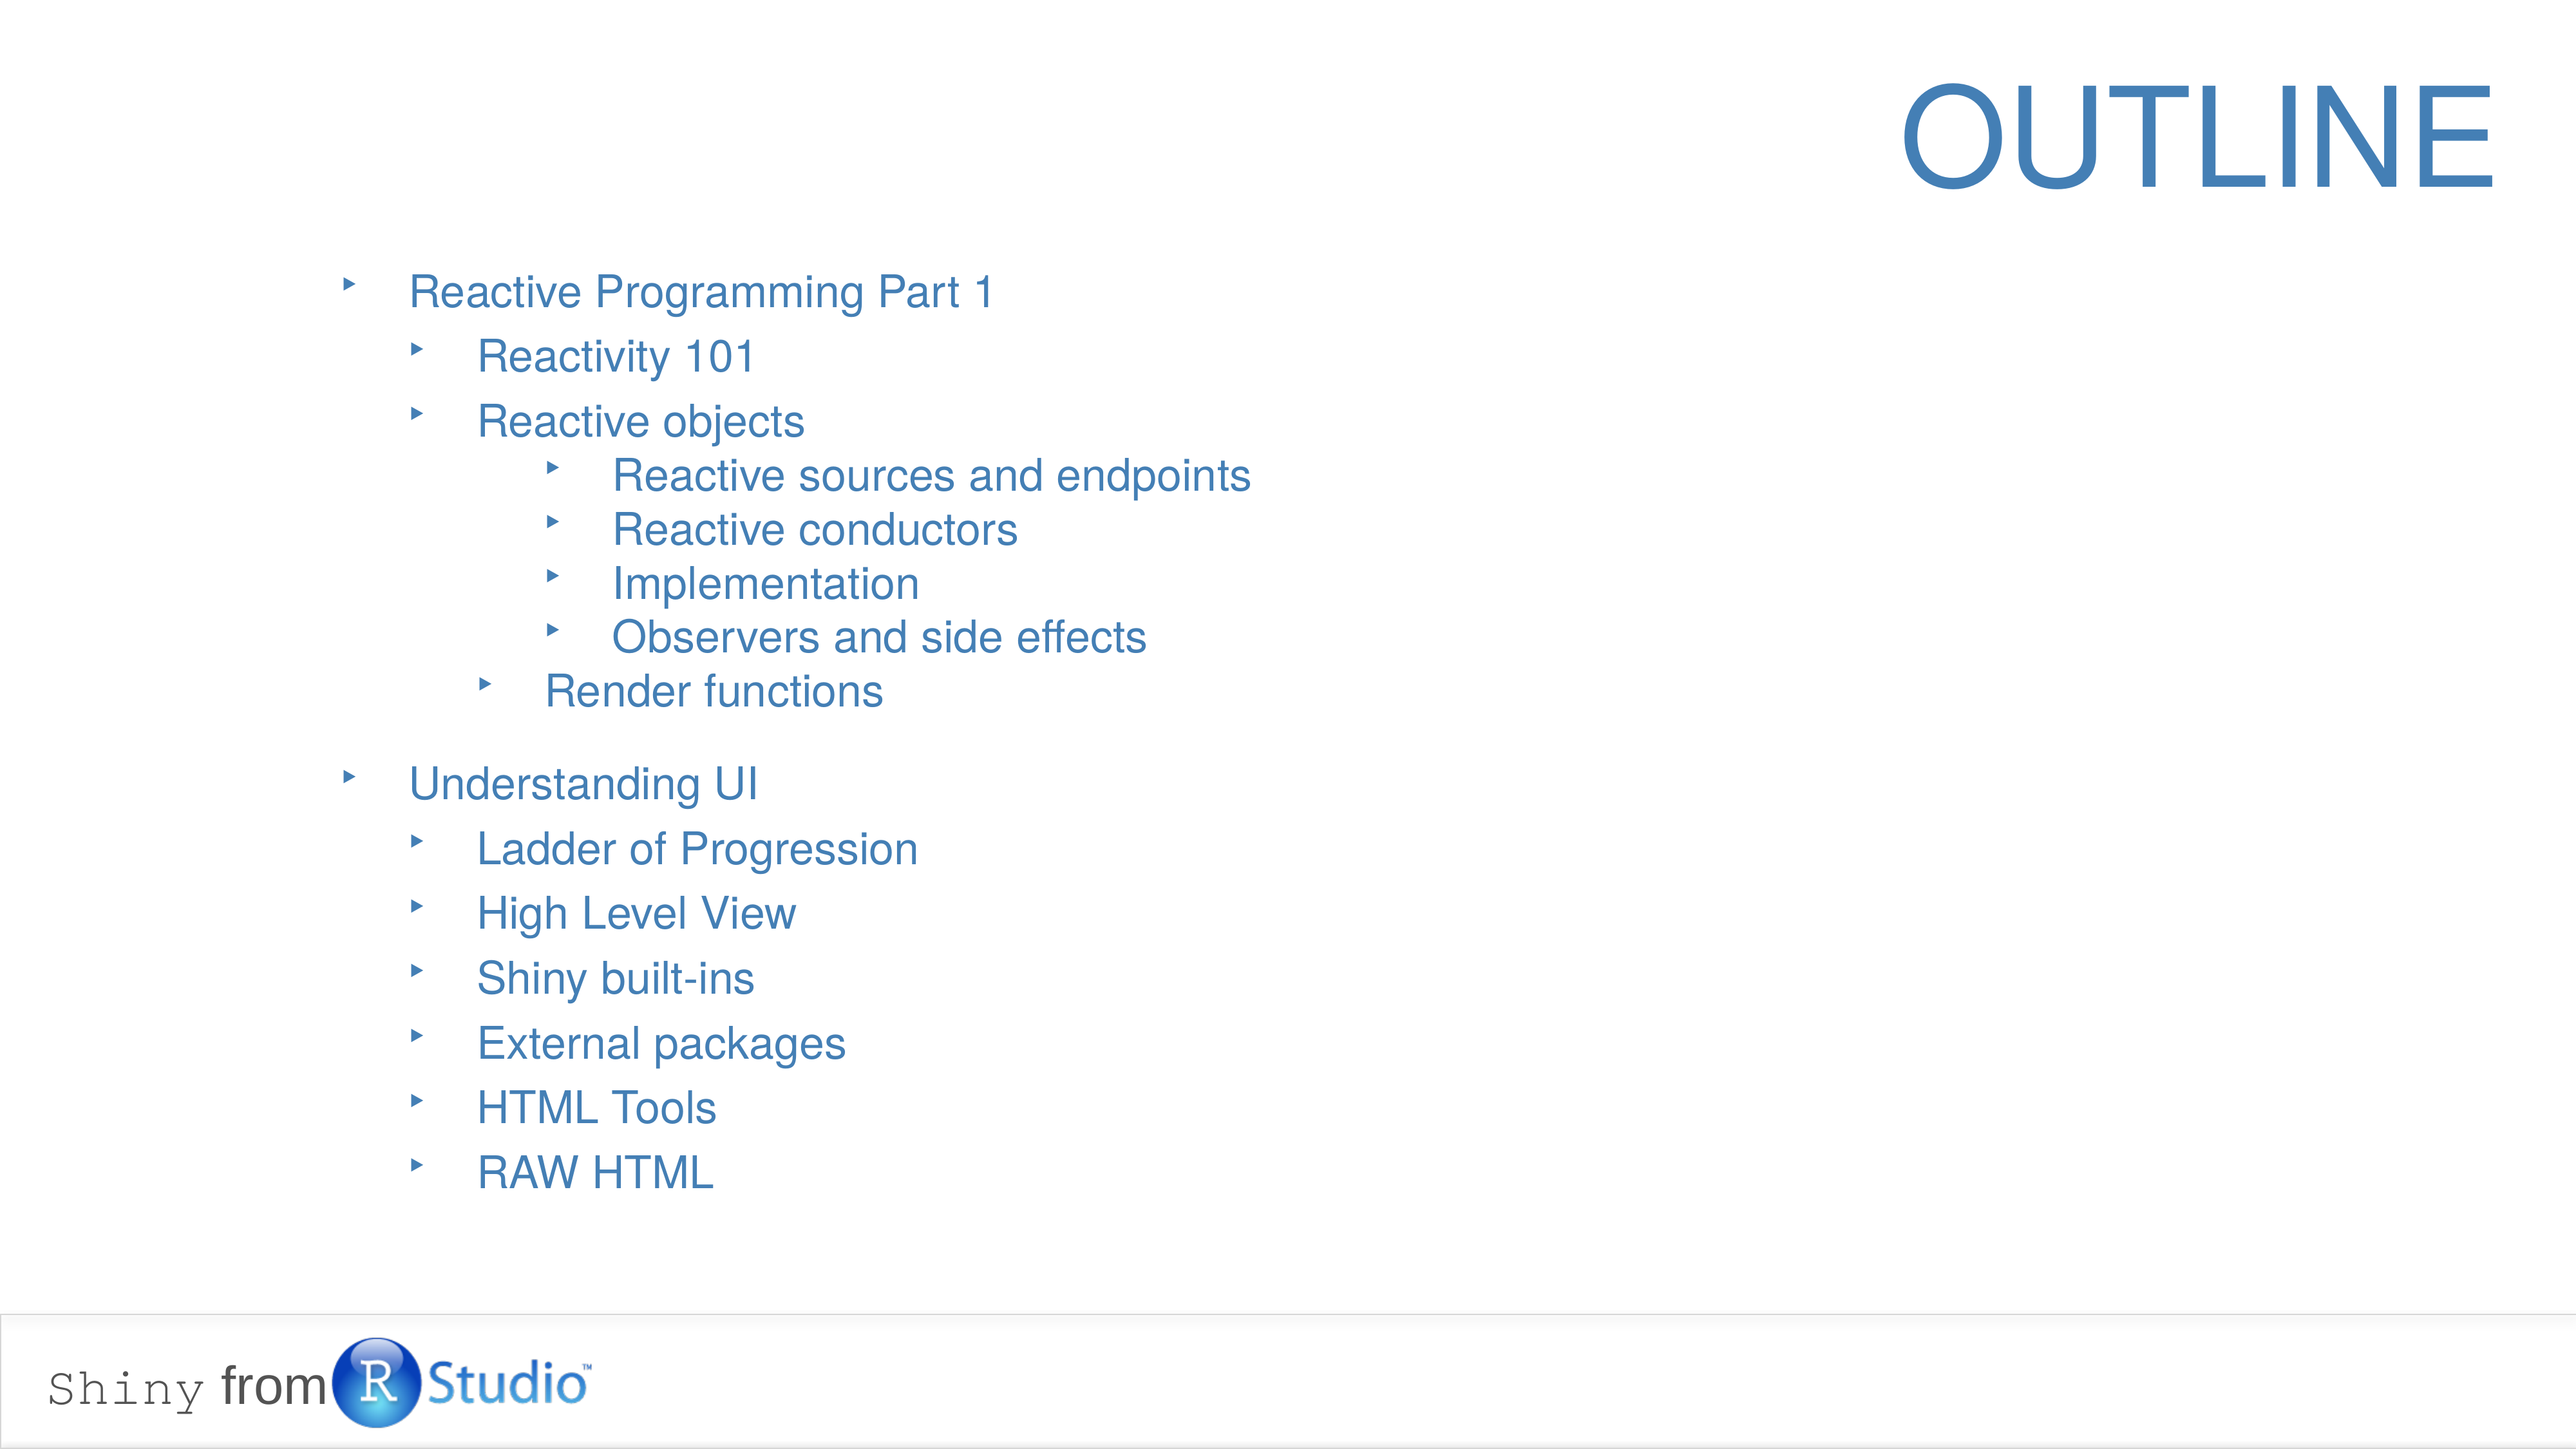

Reactive Programming Part 1
Reactivity 101
Reactive objects
Reactive sources and endpoints
Reactive conductors
Implementation
Observers and side effects
Render functions
Understanding UI
Ladder of Progression
High Level View
Shiny built-ins
External packages
HTML Tools
RAW HTML